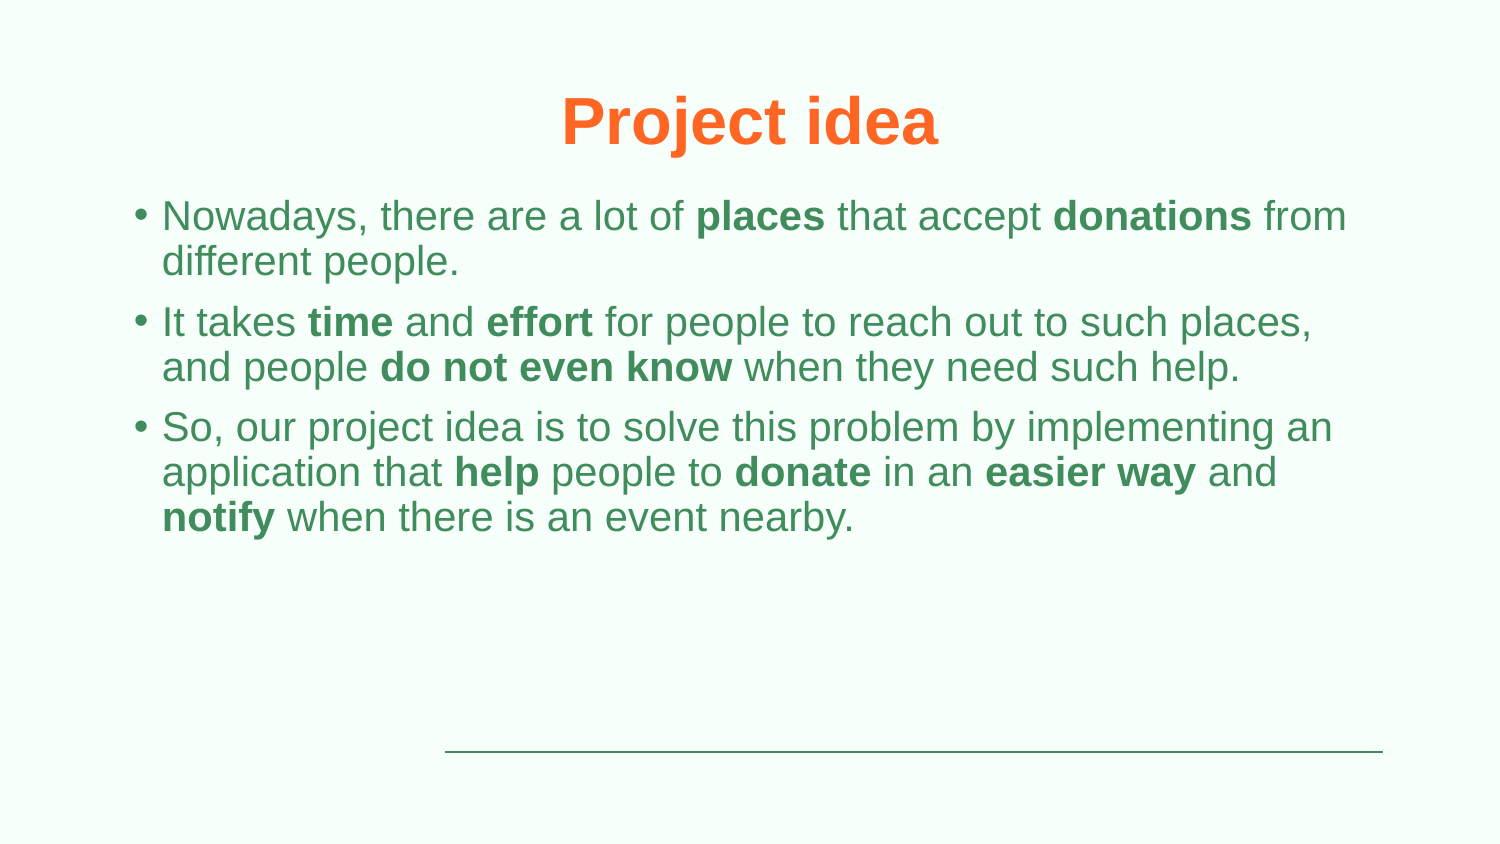

# Project idea
Nowadays, there are a lot of places that accept donations from different people.
It takes time and effort for people to reach out to such places, and people do not even know when they need such help.
So, our project idea is to solve this problem by implementing an application that help people to donate in an easier way and notify when there is an event nearby.